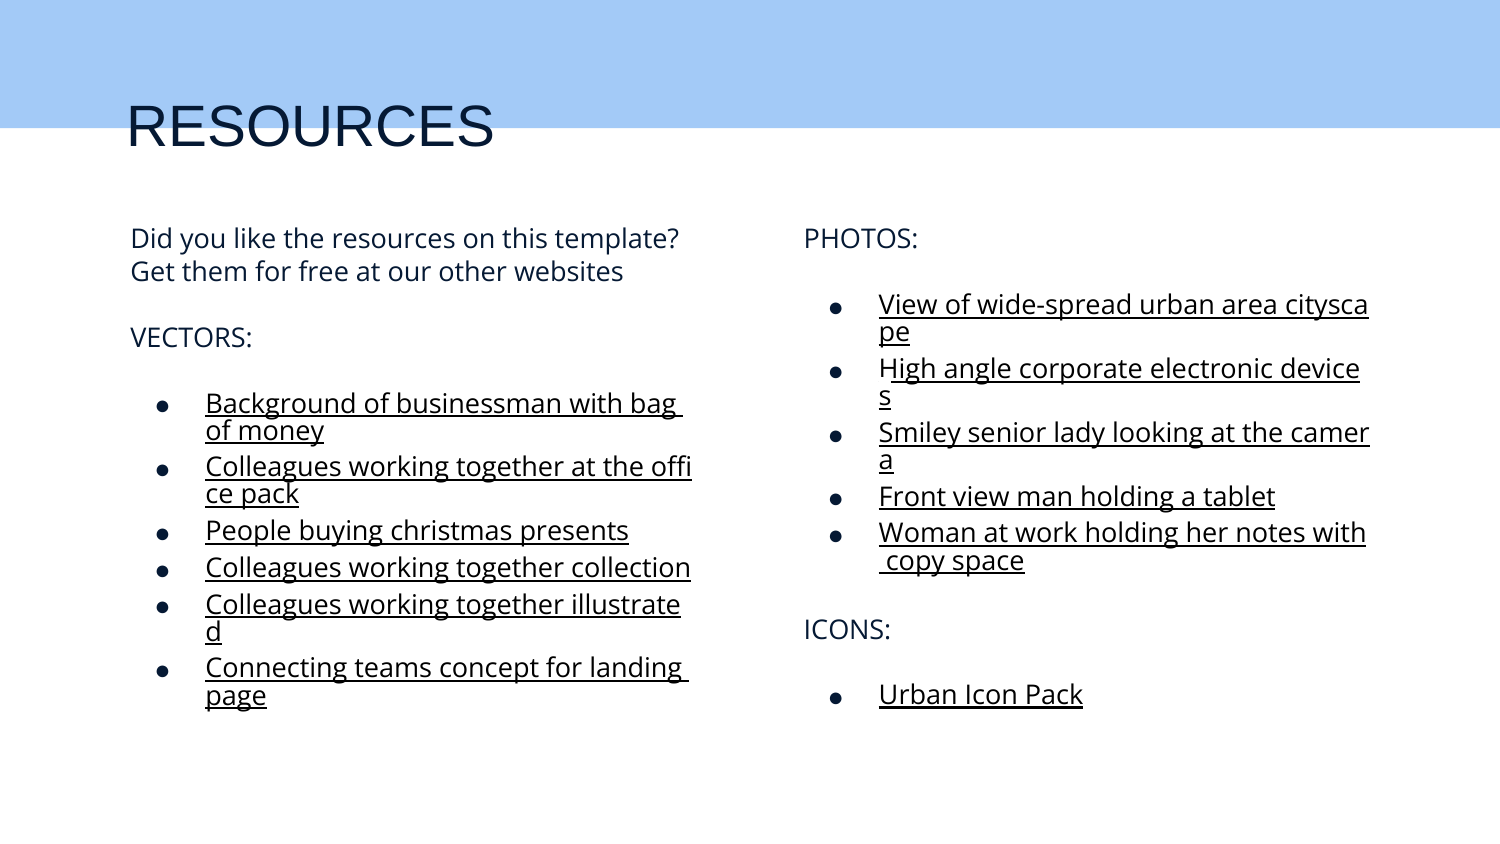

# RESOURCES
Did you like the resources on this template? Get them for free at our other websites
VECTORS:
Background of businessman with bag of money
Colleagues working together at the office pack
People buying christmas presents
Colleagues working together collection
Colleagues working together illustrated
Connecting teams concept for landing page
PHOTOS:
View of wide-spread urban area cityscape
High angle corporate electronic devices
Smiley senior lady looking at the camera
Front view man holding a tablet
Woman at work holding her notes with copy space

ICONS:

Urban Icon Pack